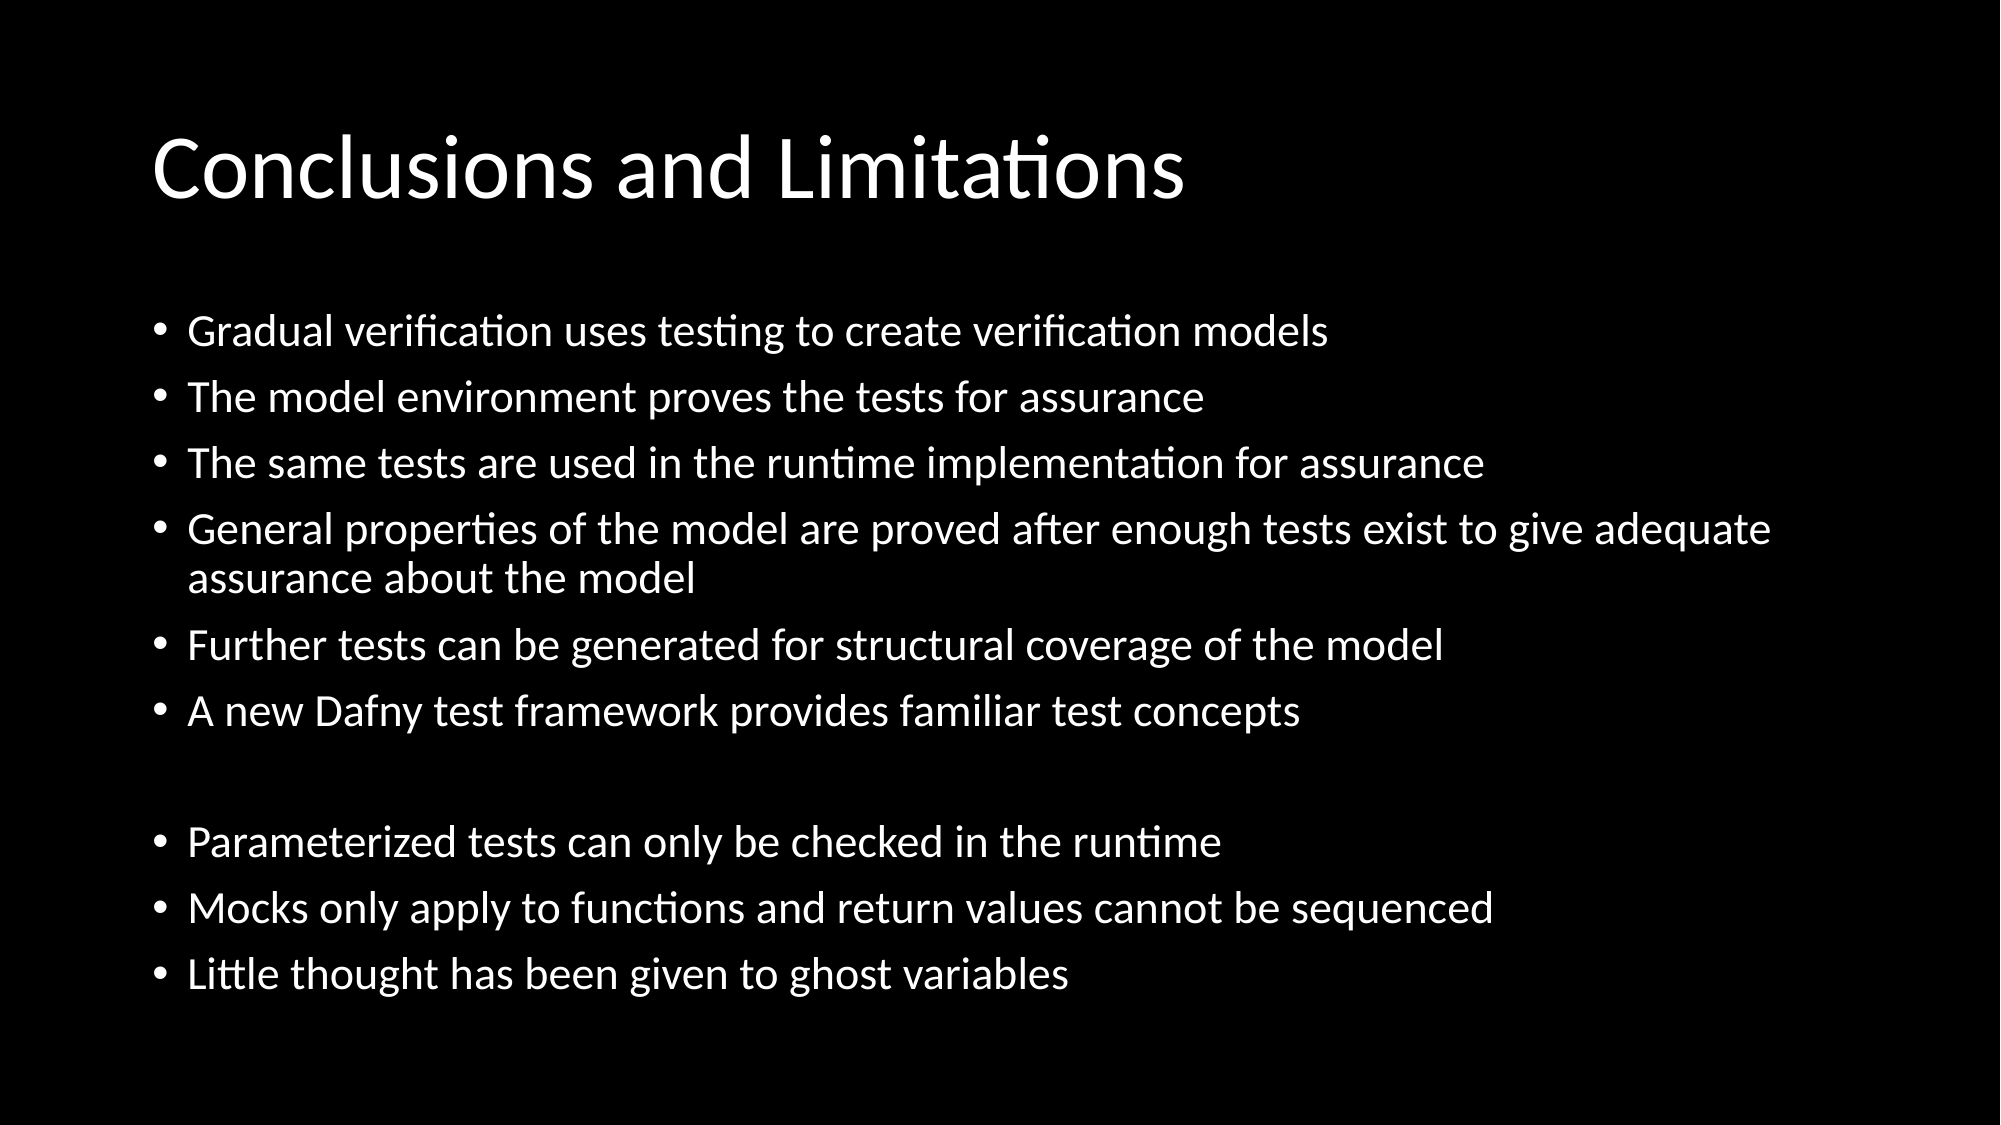

# Conclusions and Limitations
Gradual verification uses testing to create verification models
The model environment proves the tests for assurance
The same tests are used in the runtime implementation for assurance
General properties of the model are proved after enough tests exist to give adequate assurance about the model
Further tests can be generated for structural coverage of the model
A new Dafny test framework provides familiar test concepts

Parameterized tests can only be checked in the runtime
Mocks only apply to functions and return values cannot be sequenced
Little thought has been given to ghost variables